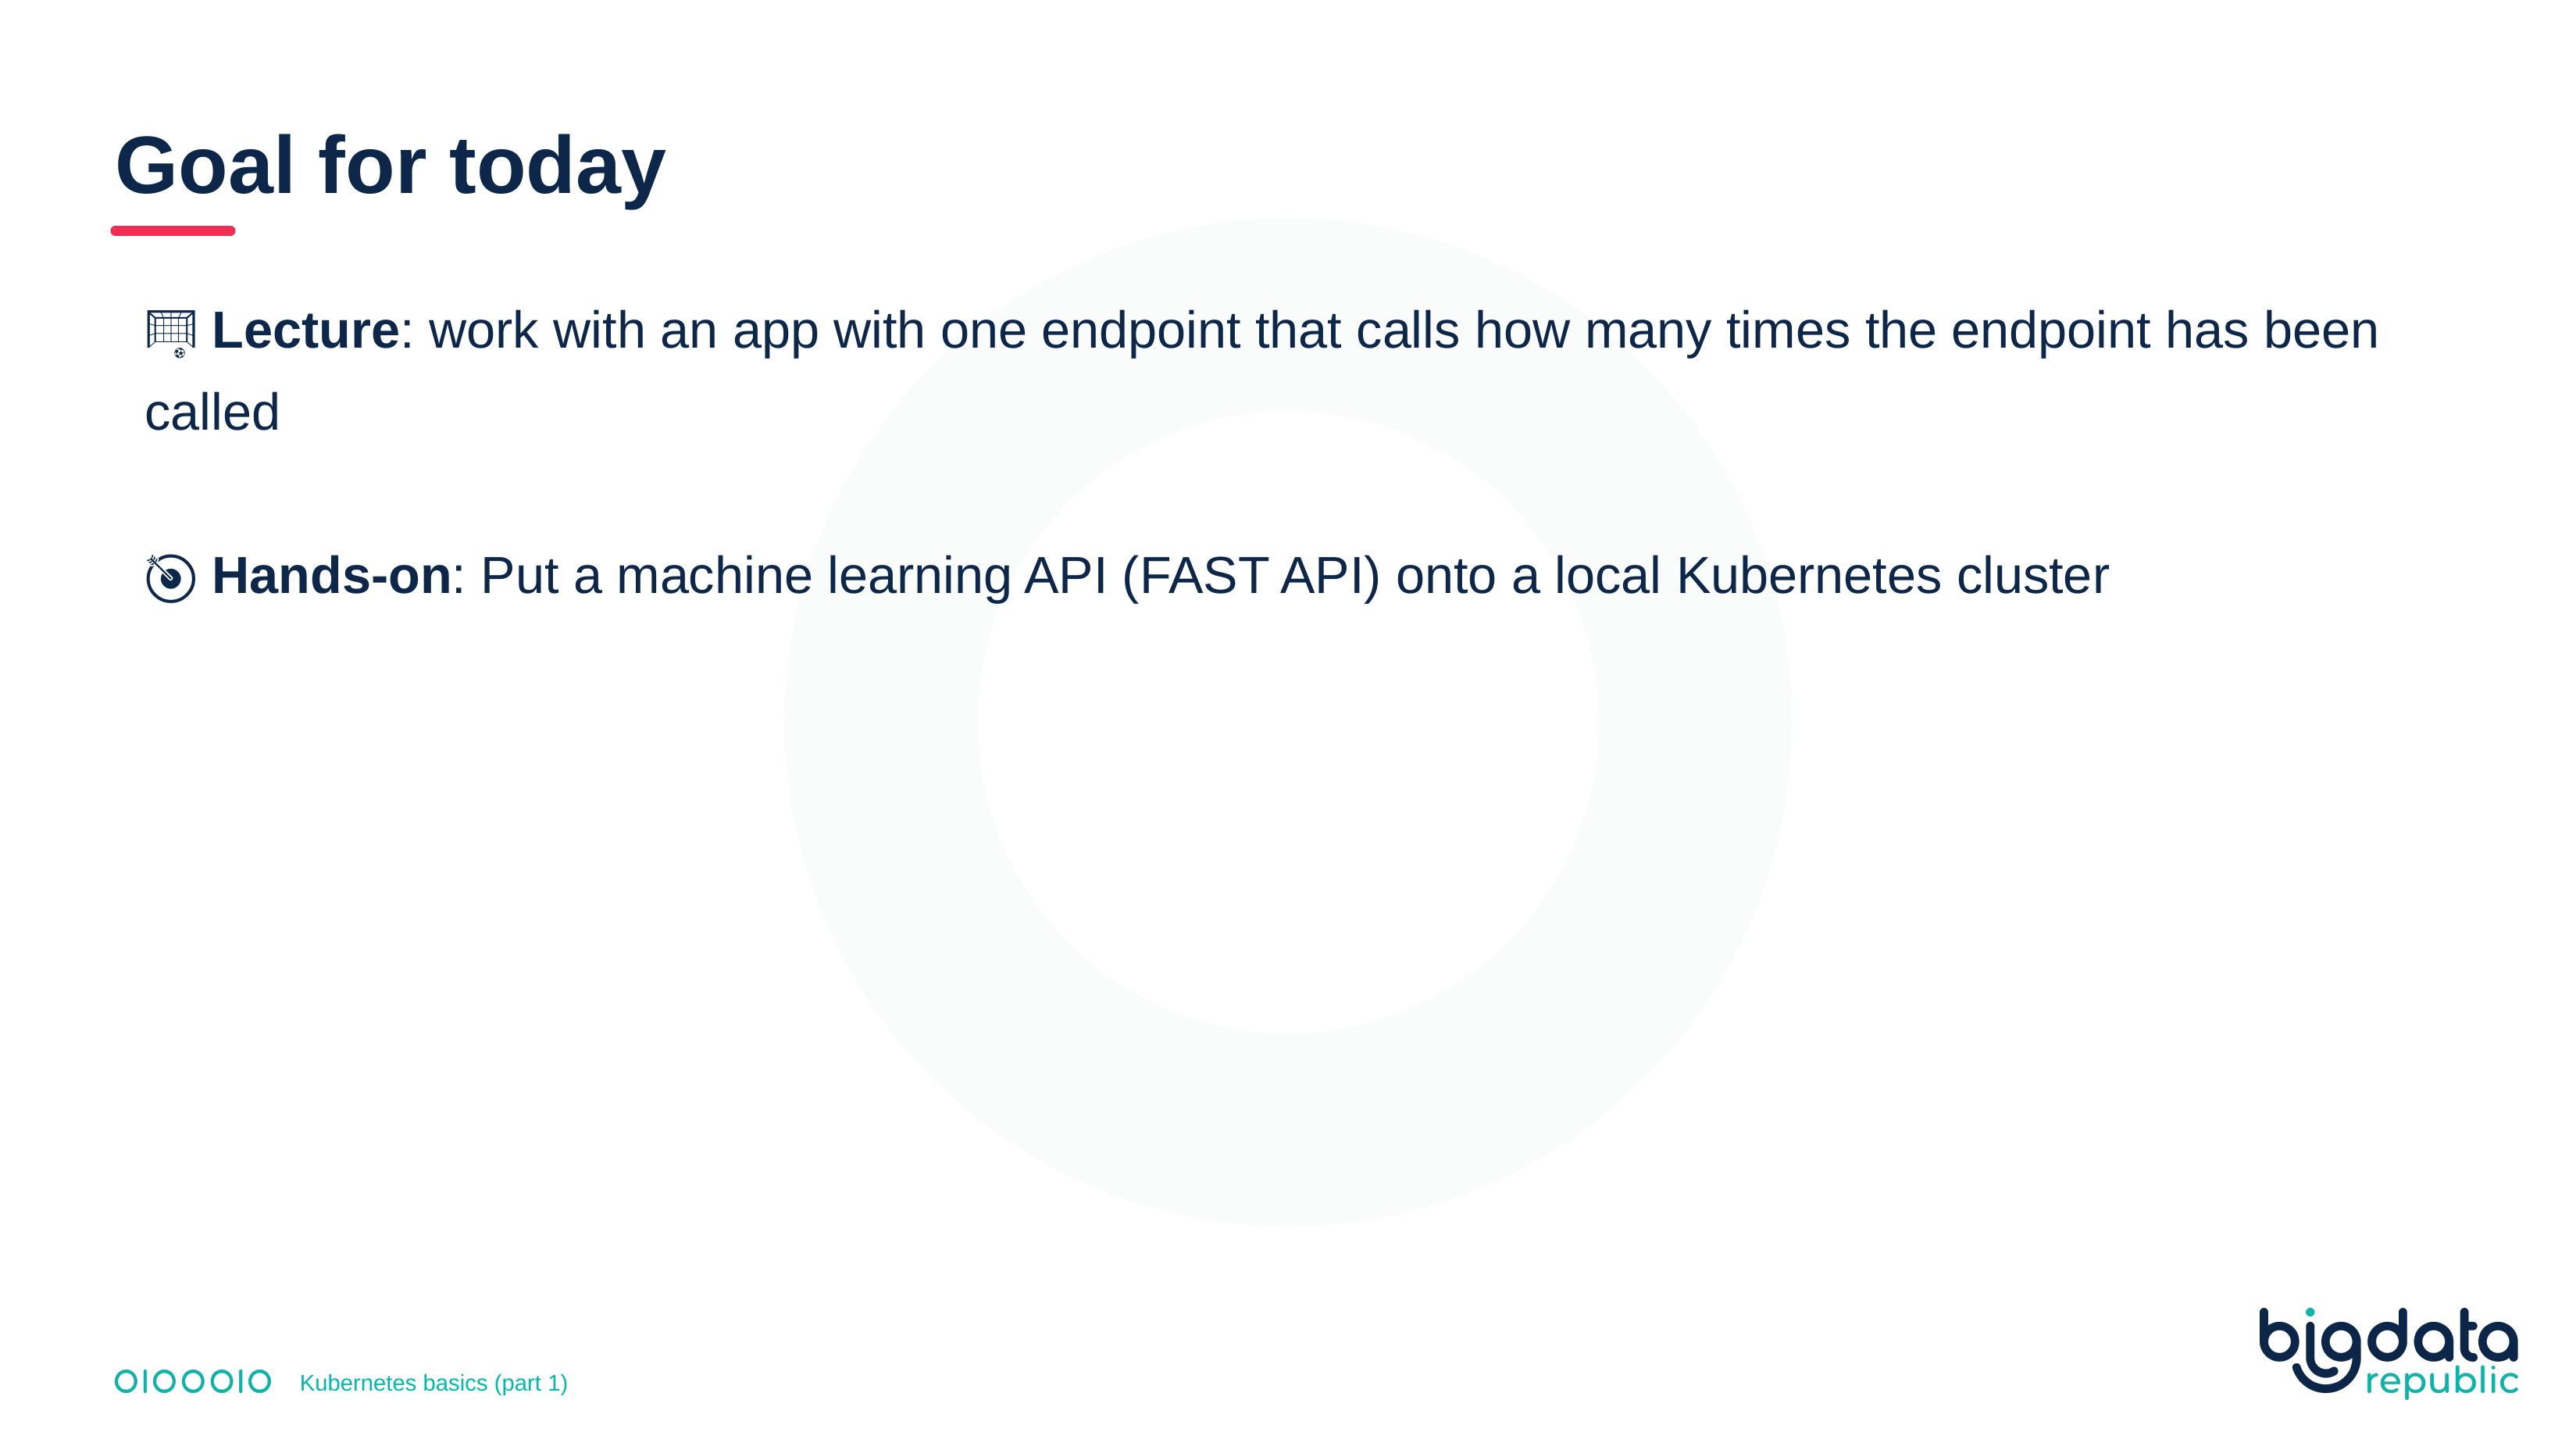

# Goal for today
🥅 Lecture: work with an app with one endpoint that calls how many times the endpoint has been called

🎯 Hands-on: Put a machine learning API (FAST API) onto a local Kubernetes cluster

Kubernetes basics (part 1)